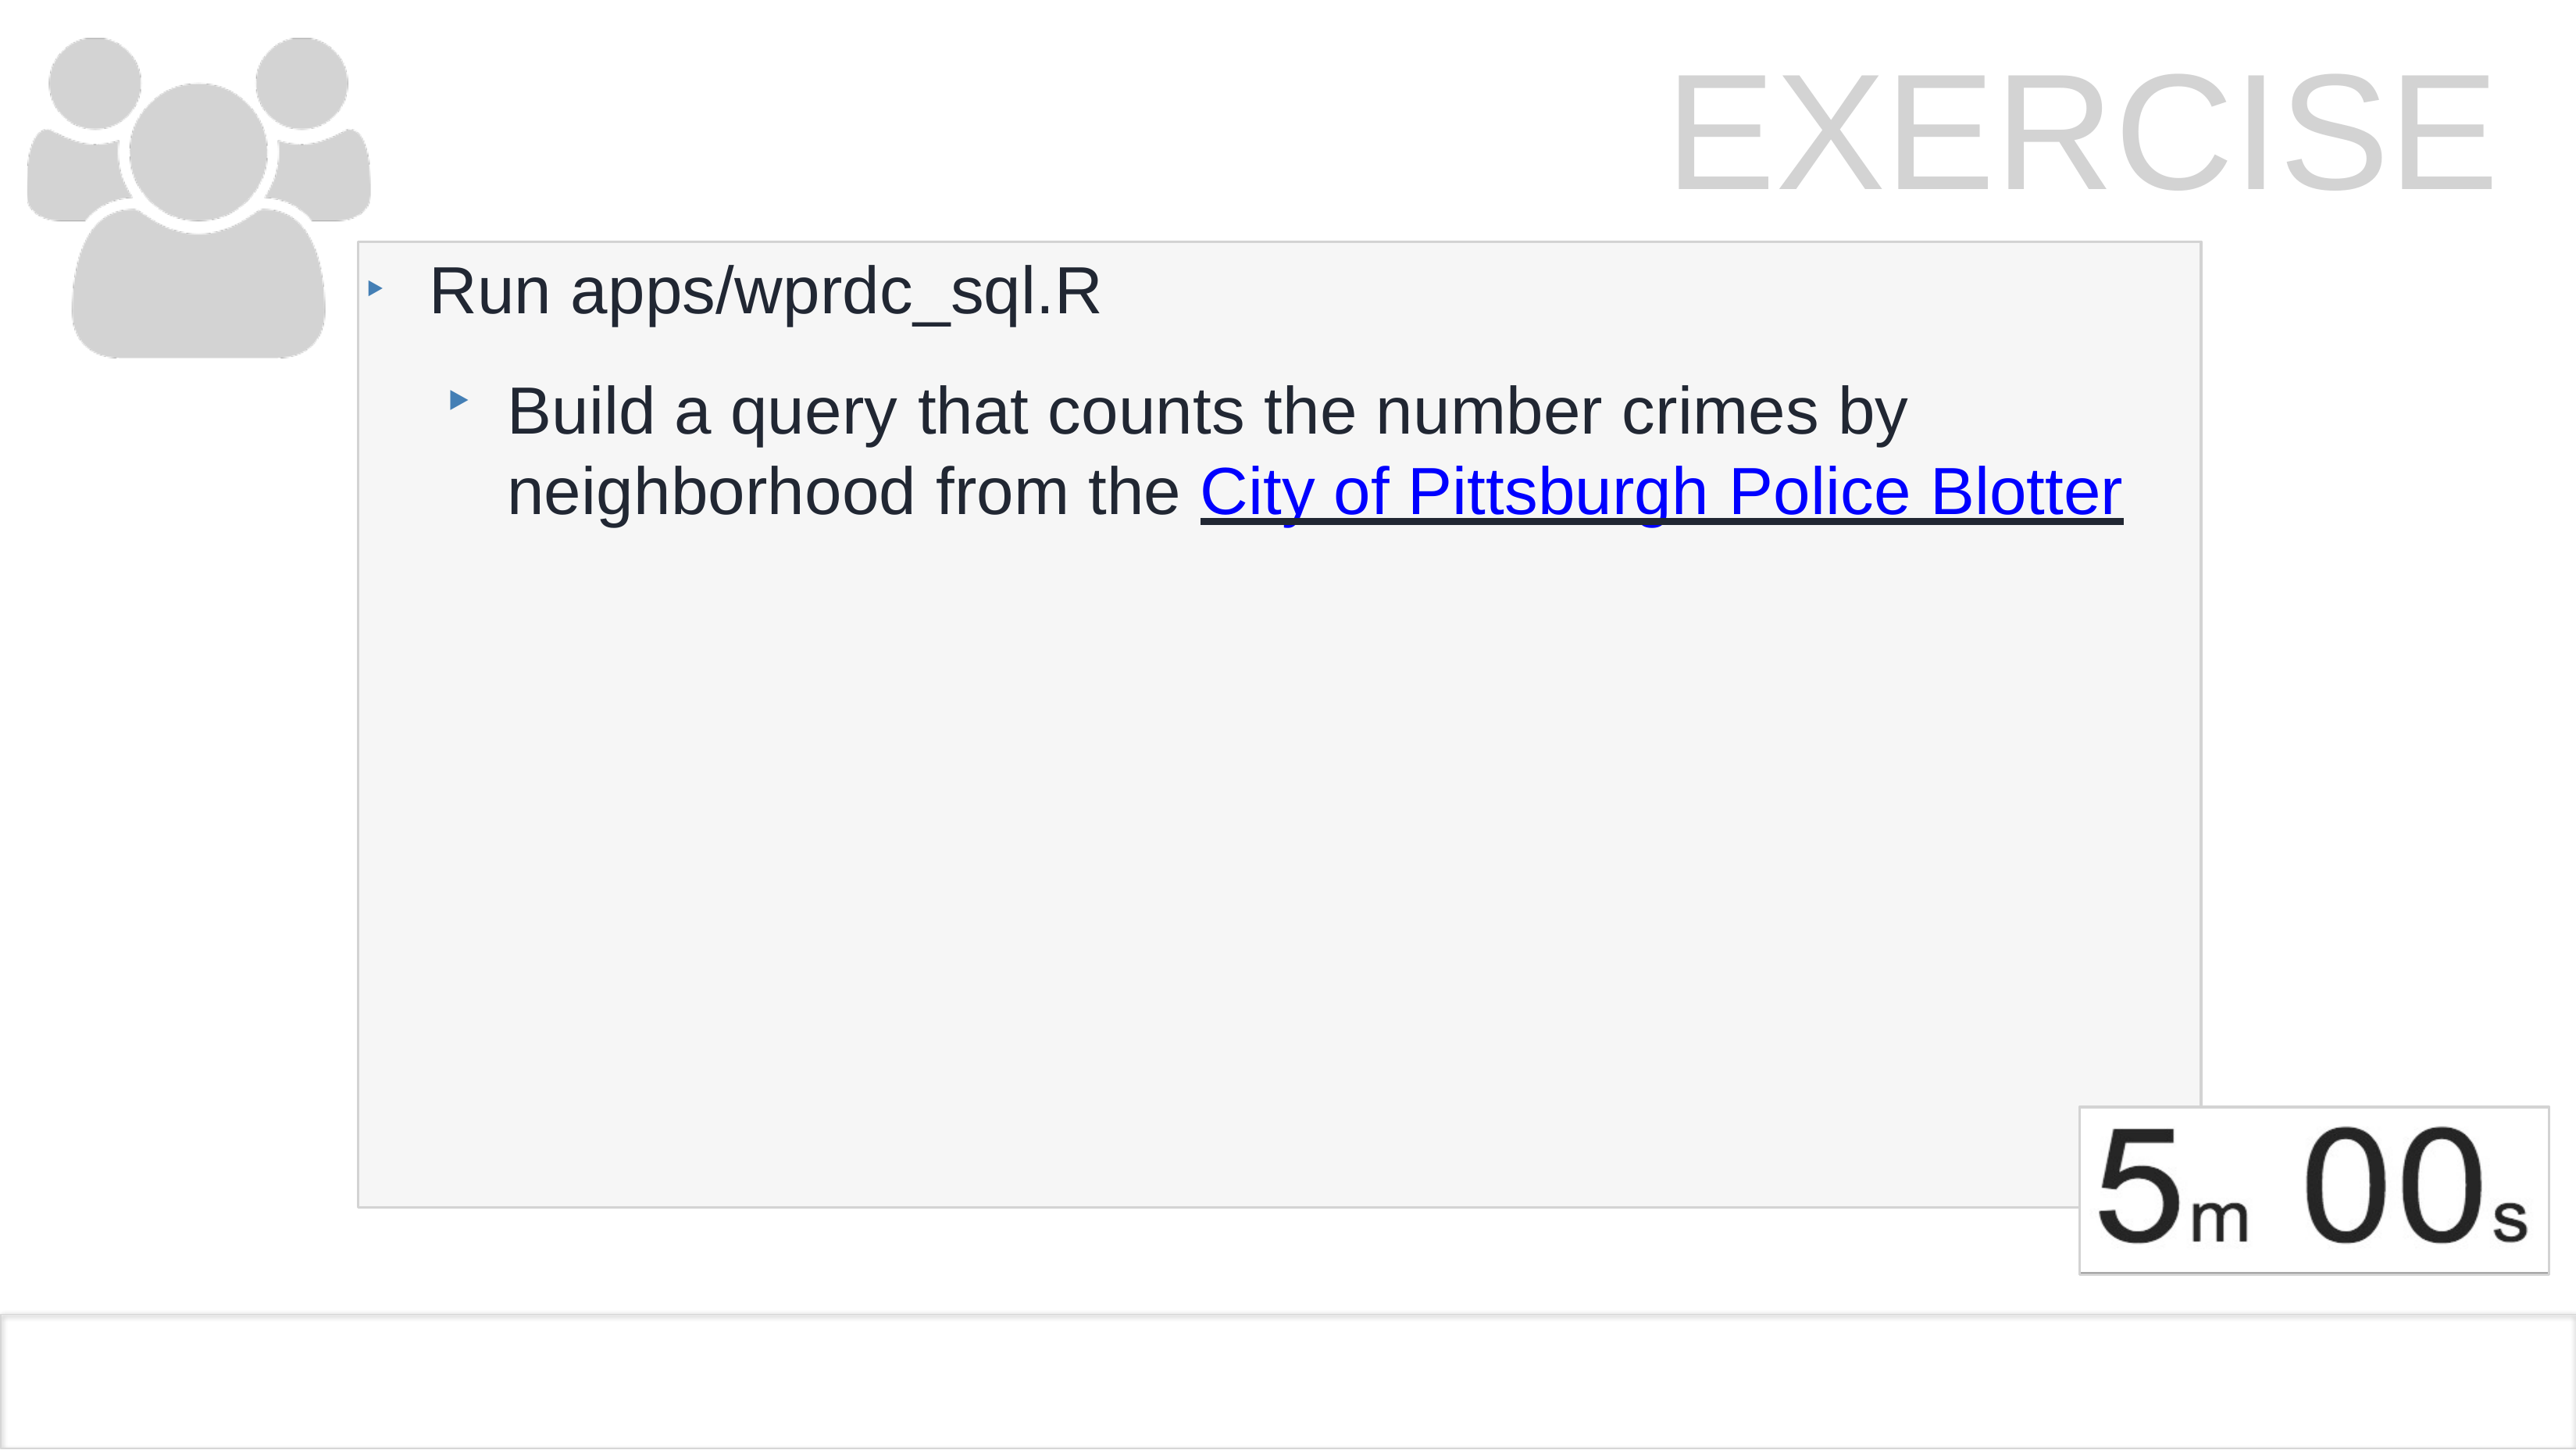

# EXERCISE

Run apps/wprdc_sql.R
Build a query that counts the number crimes by  neighborhood from the City of Pittsburgh Police Blotter

‣